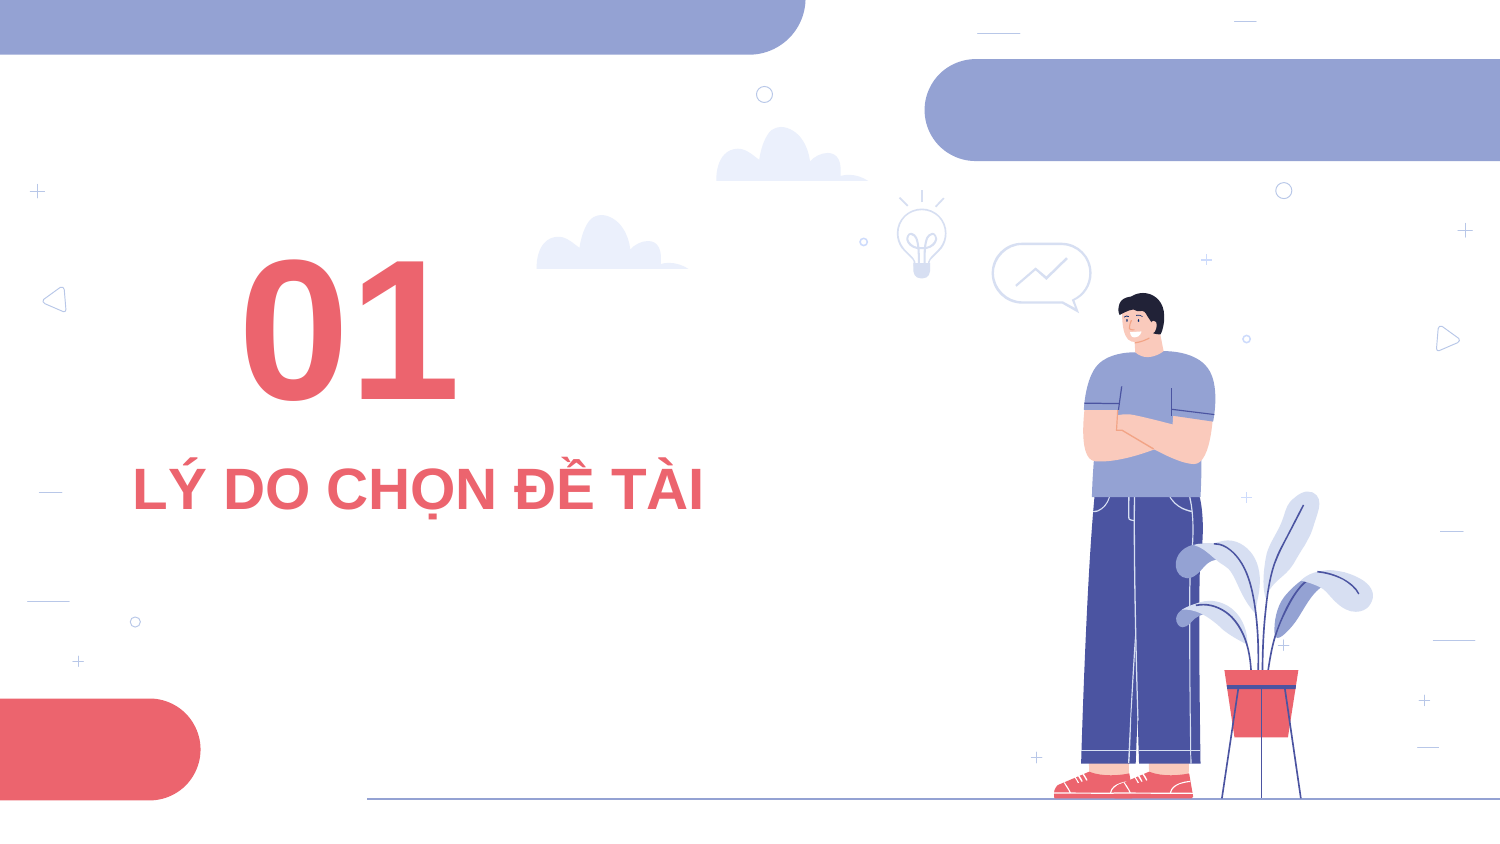

01
# LÝ DO CHỌN ĐỀ TÀI